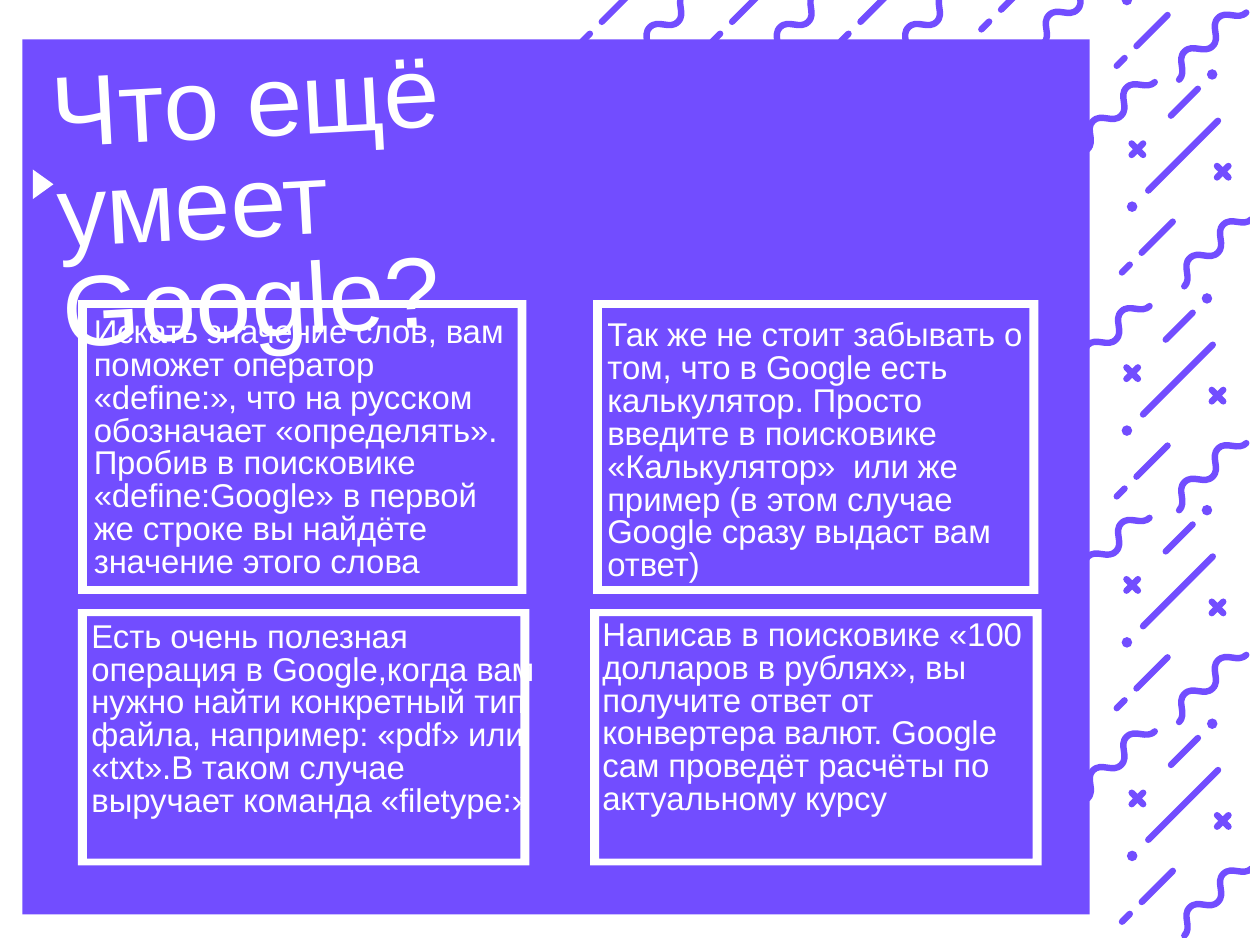

Что ещё умеет Google?

Искать значение слов, вам поможет оператор «define:», что на русском обозначает «определять». Пробив в поисковике «define:Google» в первой же строке вы найдёте значение этого слова
Так же не стоит забывать о том, что в Google есть калькулятор. Просто введите в поисковике «Калькулятор»  или же пример (в этом случае Google сразу выдаст вам ответ)

Написав в поисковике «100 долларов в рублях», вы получите ответ от конвертера валют. Google сам проведёт расчёты по актуальному курсу
Есть очень полезная операция в Google,когда вам нужно найти конкретный тип файла, например: «pdf» или «txt».В таком случае выручает команда «filetype:»